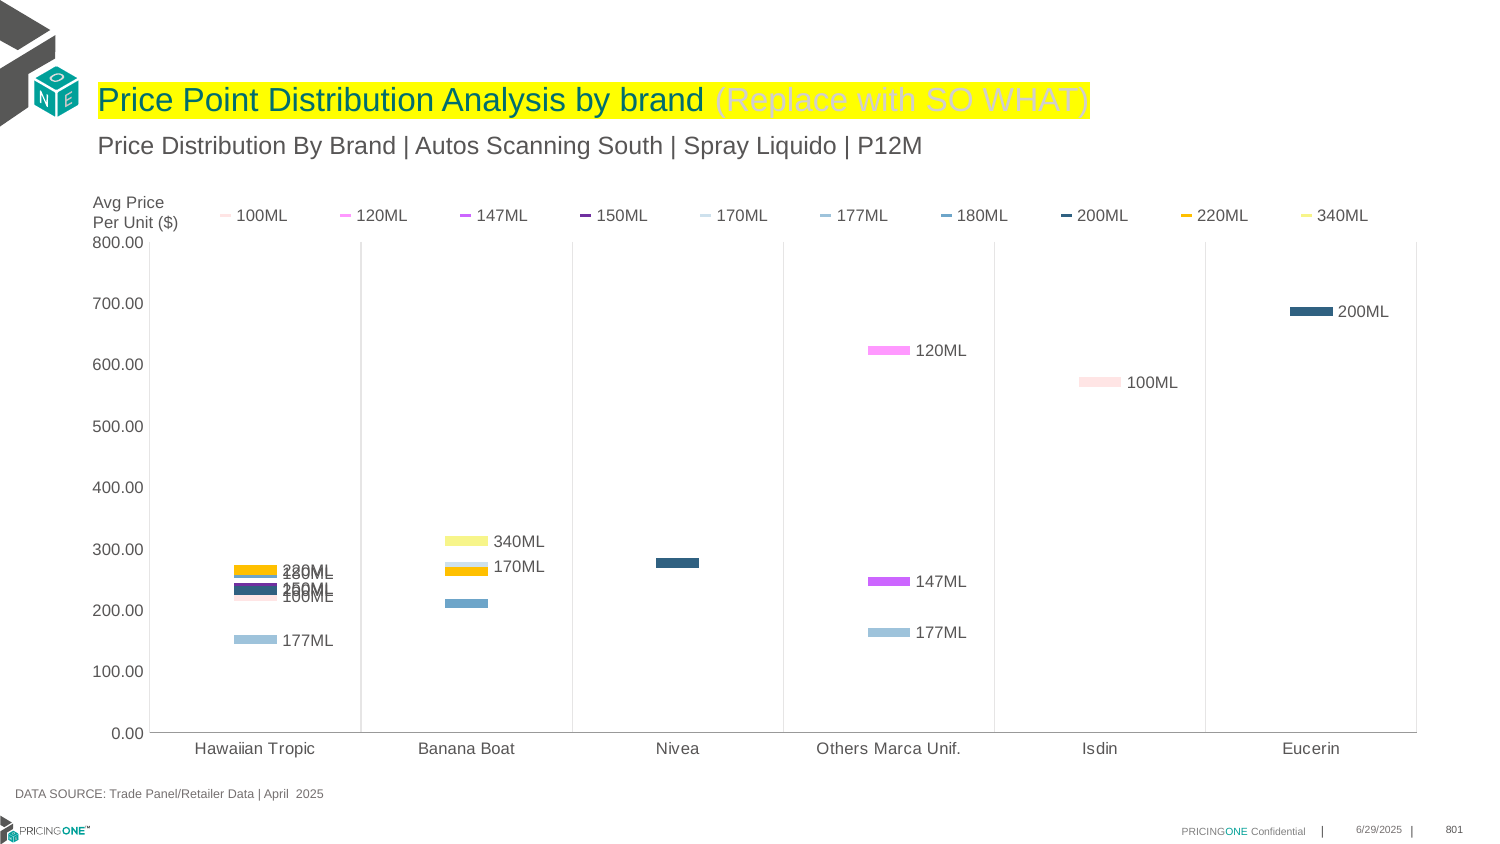

# Price Point Distribution Analysis by brand (Replace with SO WHAT)
Price Distribution By Brand | Autos Scanning South | Spray Liquido | P12M

### Chart

| Category | 100ML | 120ML | 147ML | 150ML | 170ML | 177ML | 180ML | 200ML | 220ML | 340ML |
|---|---|---|---|---|---|---|---|---|---|---|
| Hawaiian Tropic | 221.667 | None | None | 235.6939 | None | 151.6667 | 260.2422 | 231.5925 | 264.9861 | None |
| Banana Boat | None | None | None | None | 270.849 | None | 210.5288 | None | 262.4313 | 312.5716 |
| Nivea | None | None | None | None | None | None | None | 276.6112 | None | None |
| Others Marca Unif. | None | 623.3354 | 246.3019 | None | None | 163.4946 | None | None | None | None |
| Isdin | 571.7643 | None | None | None | None | None | None | None | None | None |
| Eucerin | None | None | None | None | None | None | None | 686.5945 | None | None |
Avg Price
Per Unit ($)
DATA SOURCE: Trade Panel/Retailer Data | April  2025
6/29/2025
801